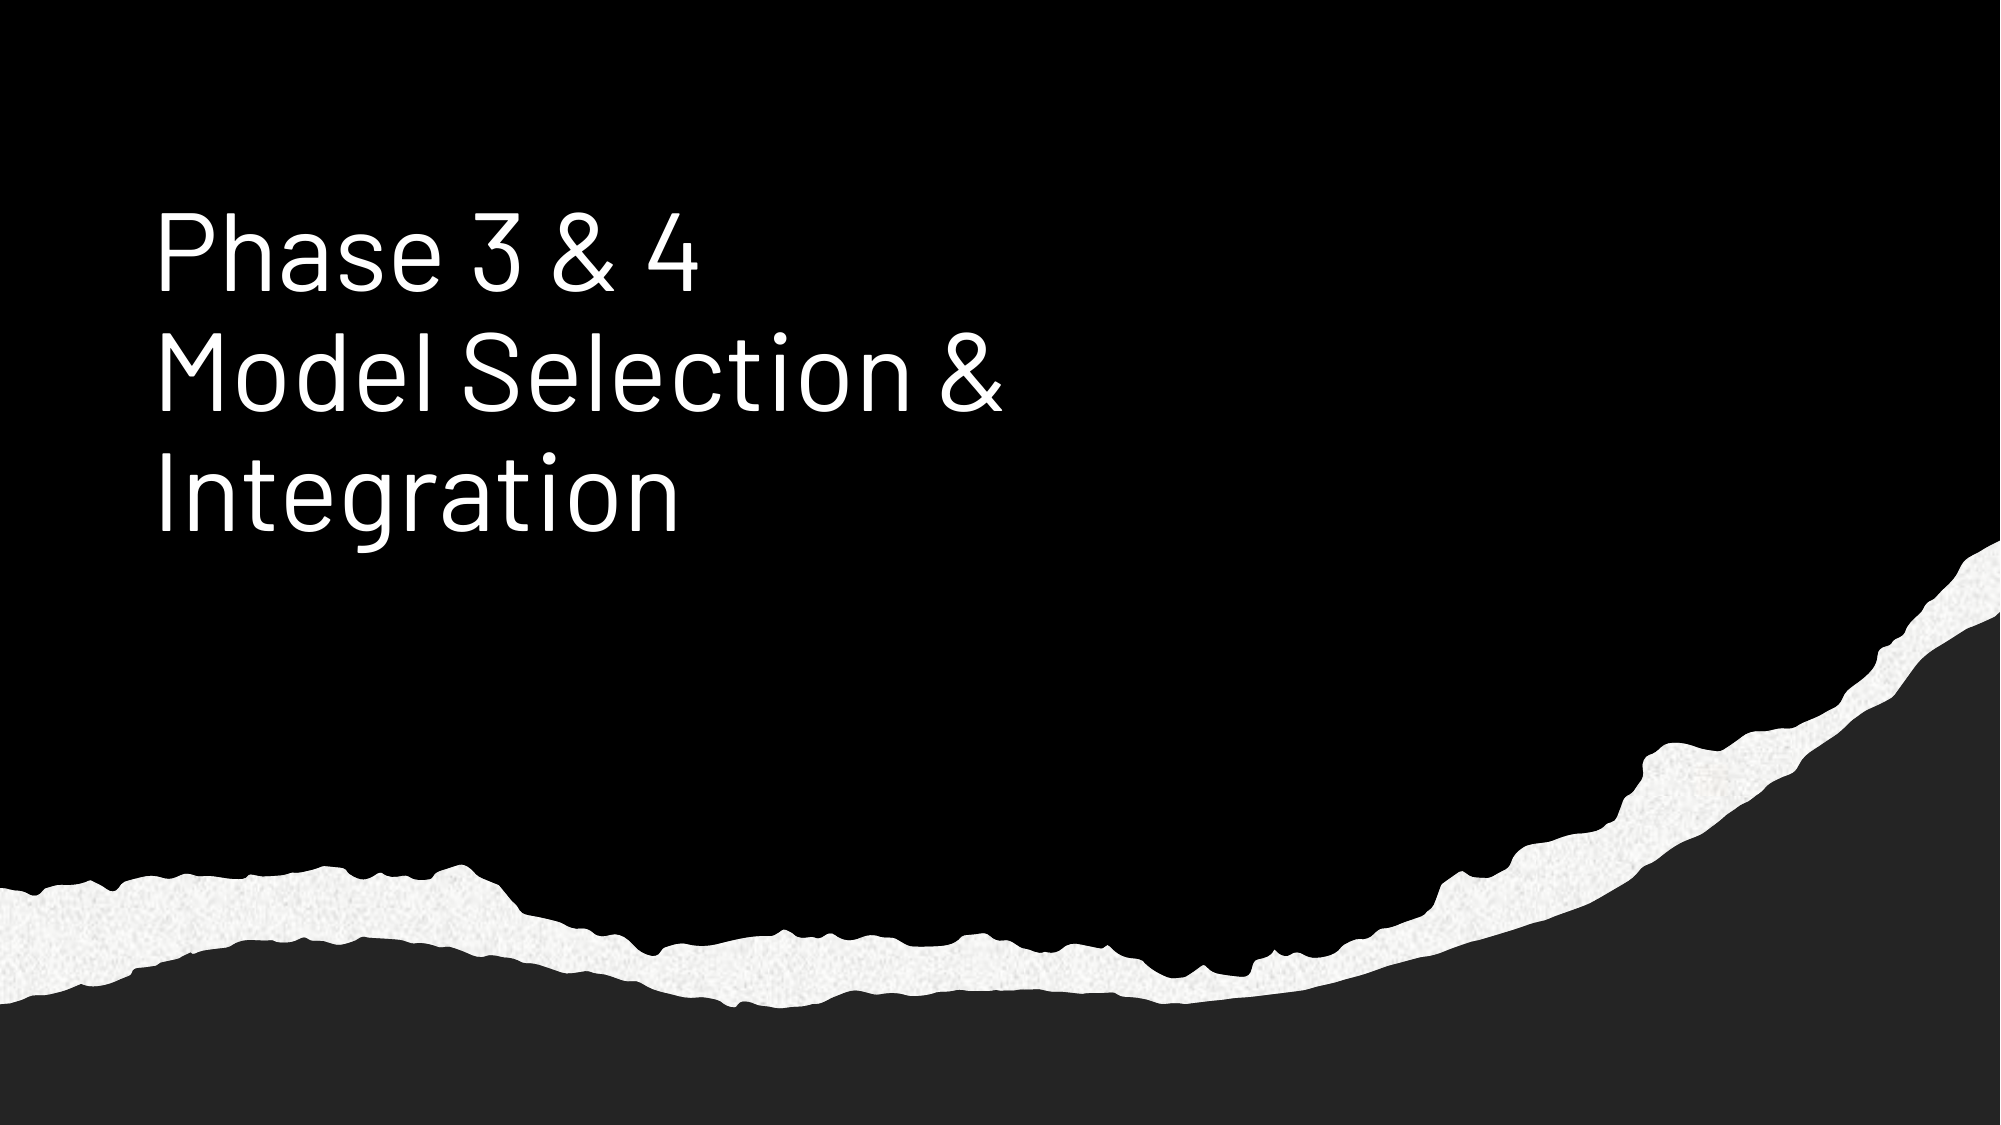

# Phase 3 & 4 Model Selection & Integration